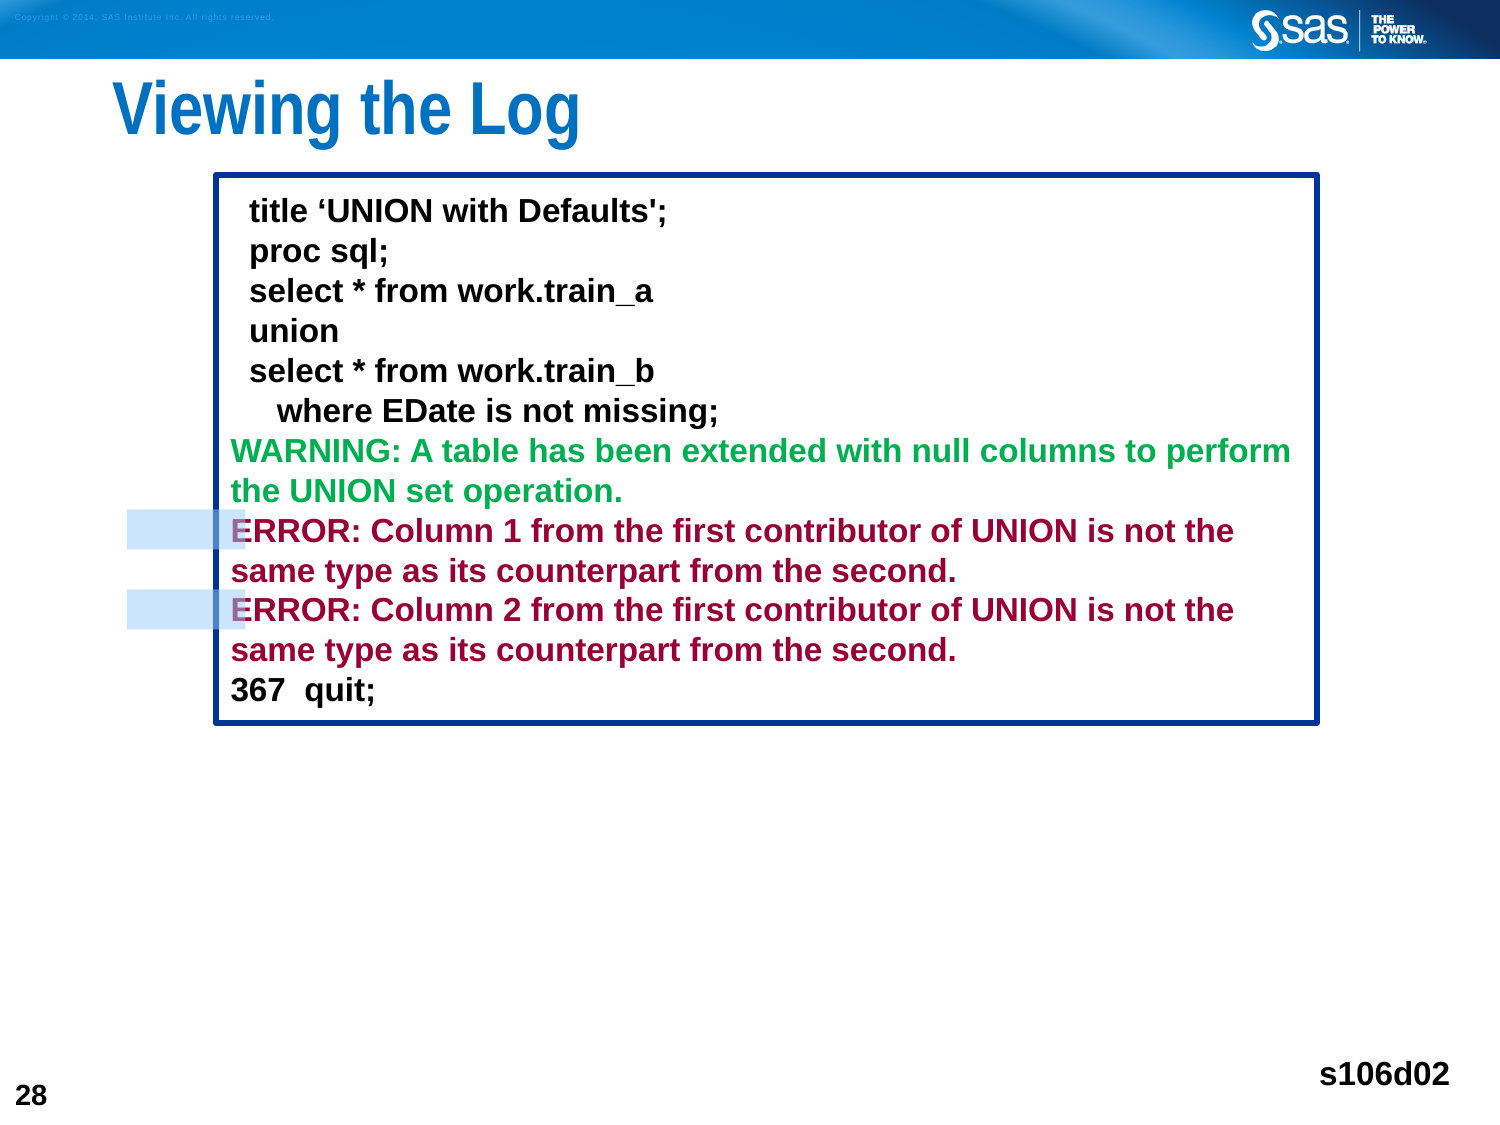

# Viewing the Log
  title ‘UNION with Defaults';
  proc sql;
  select * from work.train_a
  union
  select * from work.train_b
     where EDate is not missing;
WARNING: A table has been extended with null columns to perform
the UNION set operation.
ERROR: Column 1 from the first contributor of UNION is not the
same type as its counterpart from the second.
ERROR: Column 2 from the first contributor of UNION is not the
same type as its counterpart from the second.
367  quit;

s106d02